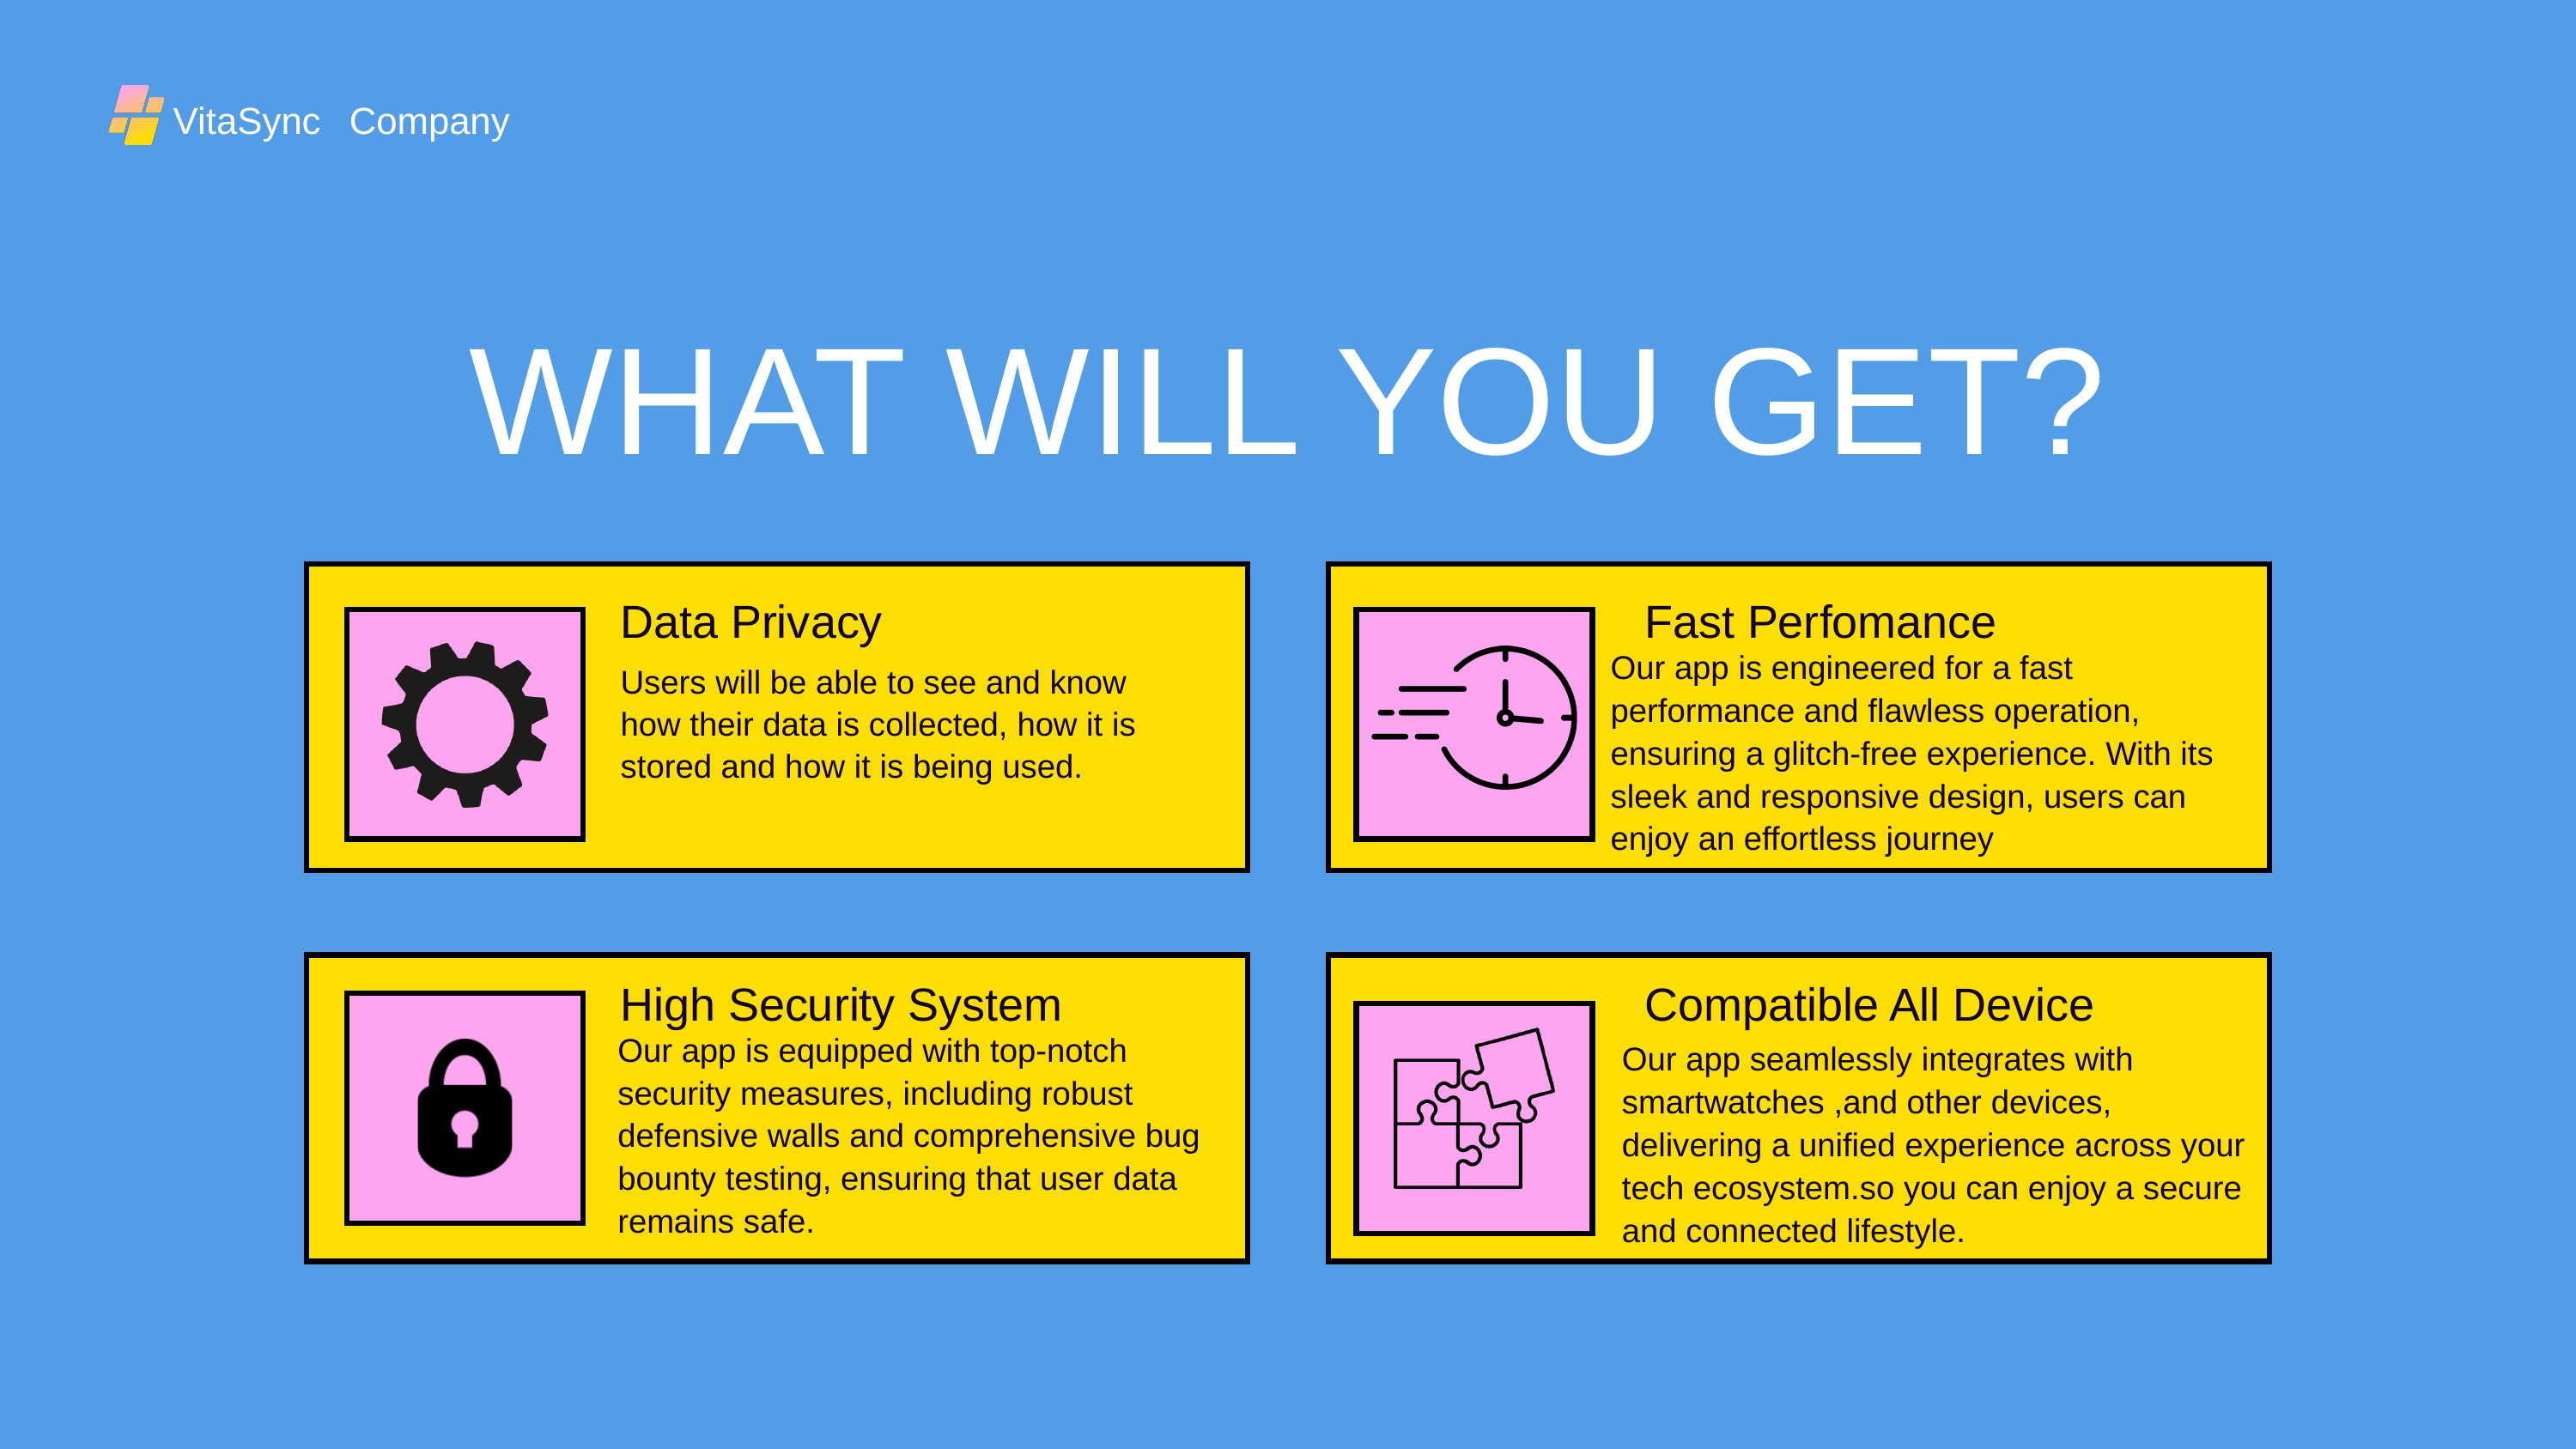

VitaSync
Company
WHAT WILL YOU GET?

Data Privacy
Fast Perfomance

Our app is engineered for a fast performance and flawless operation, ensuring a glitch-free experience. With its sleek and responsive design, users can enjoy an effortless journey

Users will be able to see and know how their data is collected, how it is stored and how it is being used.

High Security System
Compatible All Device

Our app is equipped with top-notch security measures, including robust defensive walls and comprehensive bug bounty testing, ensuring that user data remains safe.

Our app seamlessly integrates with smartwatches ,and other devices, delivering a unified experience across your tech ecosystem.so you can enjoy a secure and connected lifestyle.